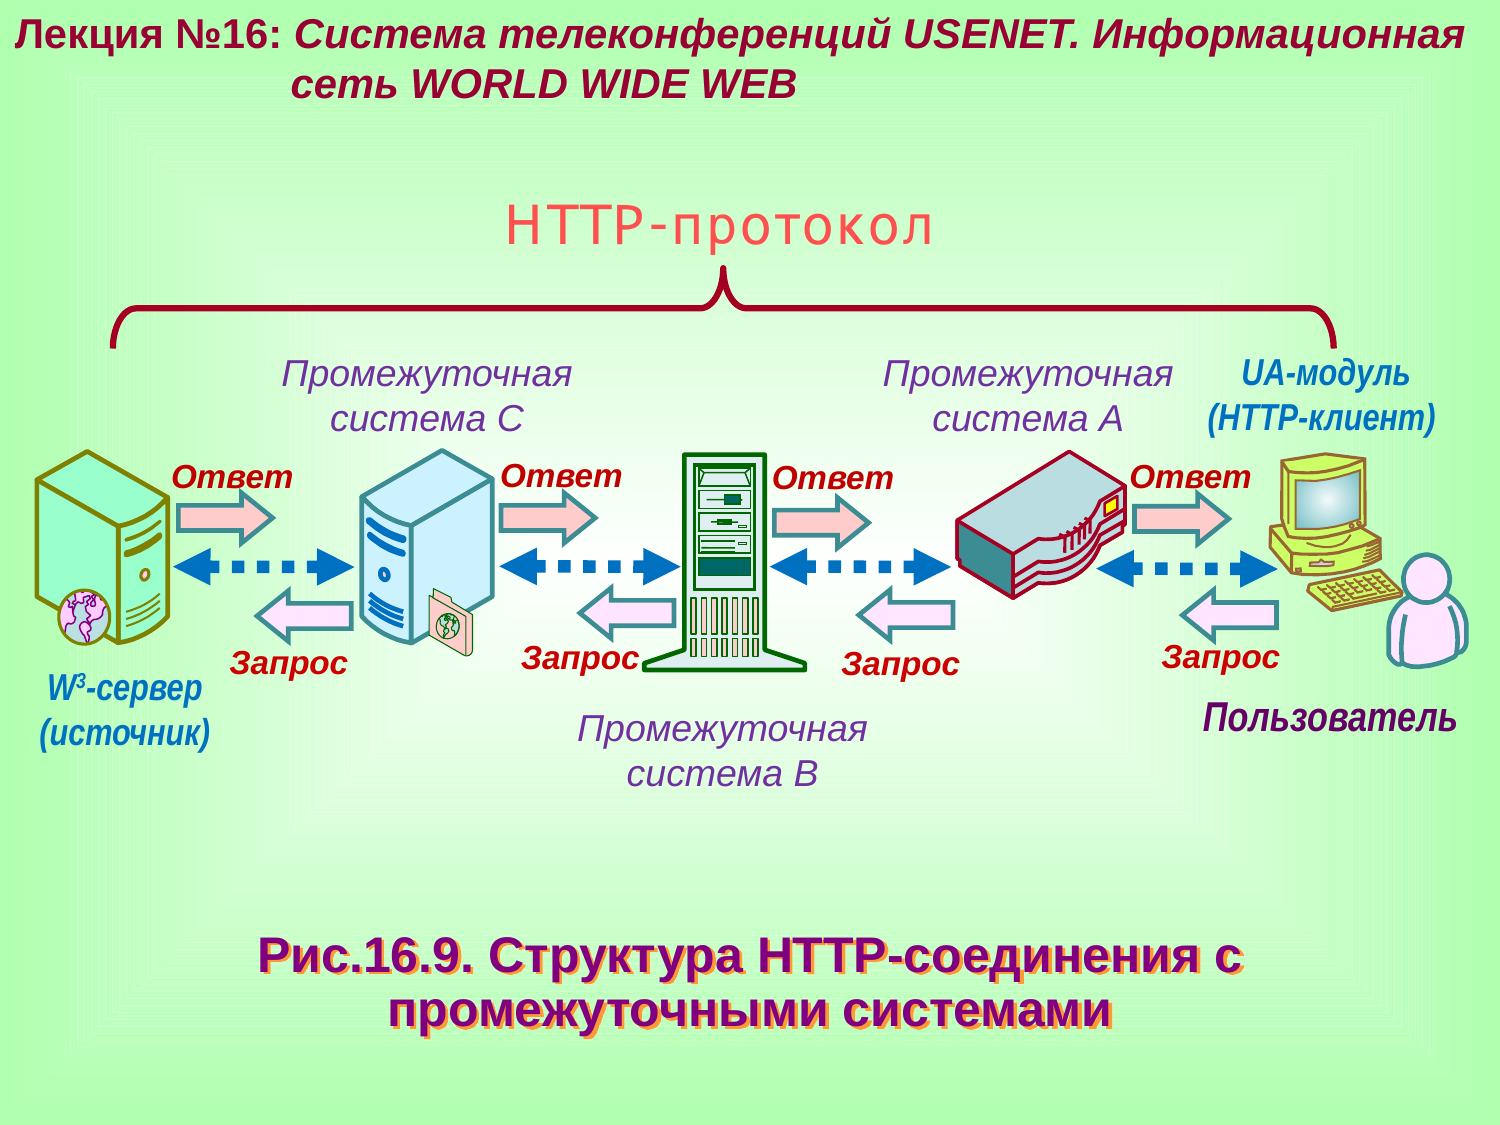

Лекция №16: Система телеконференций USENET. Информационная
                        сеть WORLD WIDE WEB

НТТР-протокол
UA-модуль
(НТТР-клиент)
Промежуточная
система С
Промежуточная
система А

Ответ

Ответ

Ответ
Ответ

Запрос
Запрос
Запрос
Запрос
W3-сервер
(источник)
Пользователь
Промежуточная
система В
Рис.16.9. Структура НТТР-соединения с
промежуточными системами